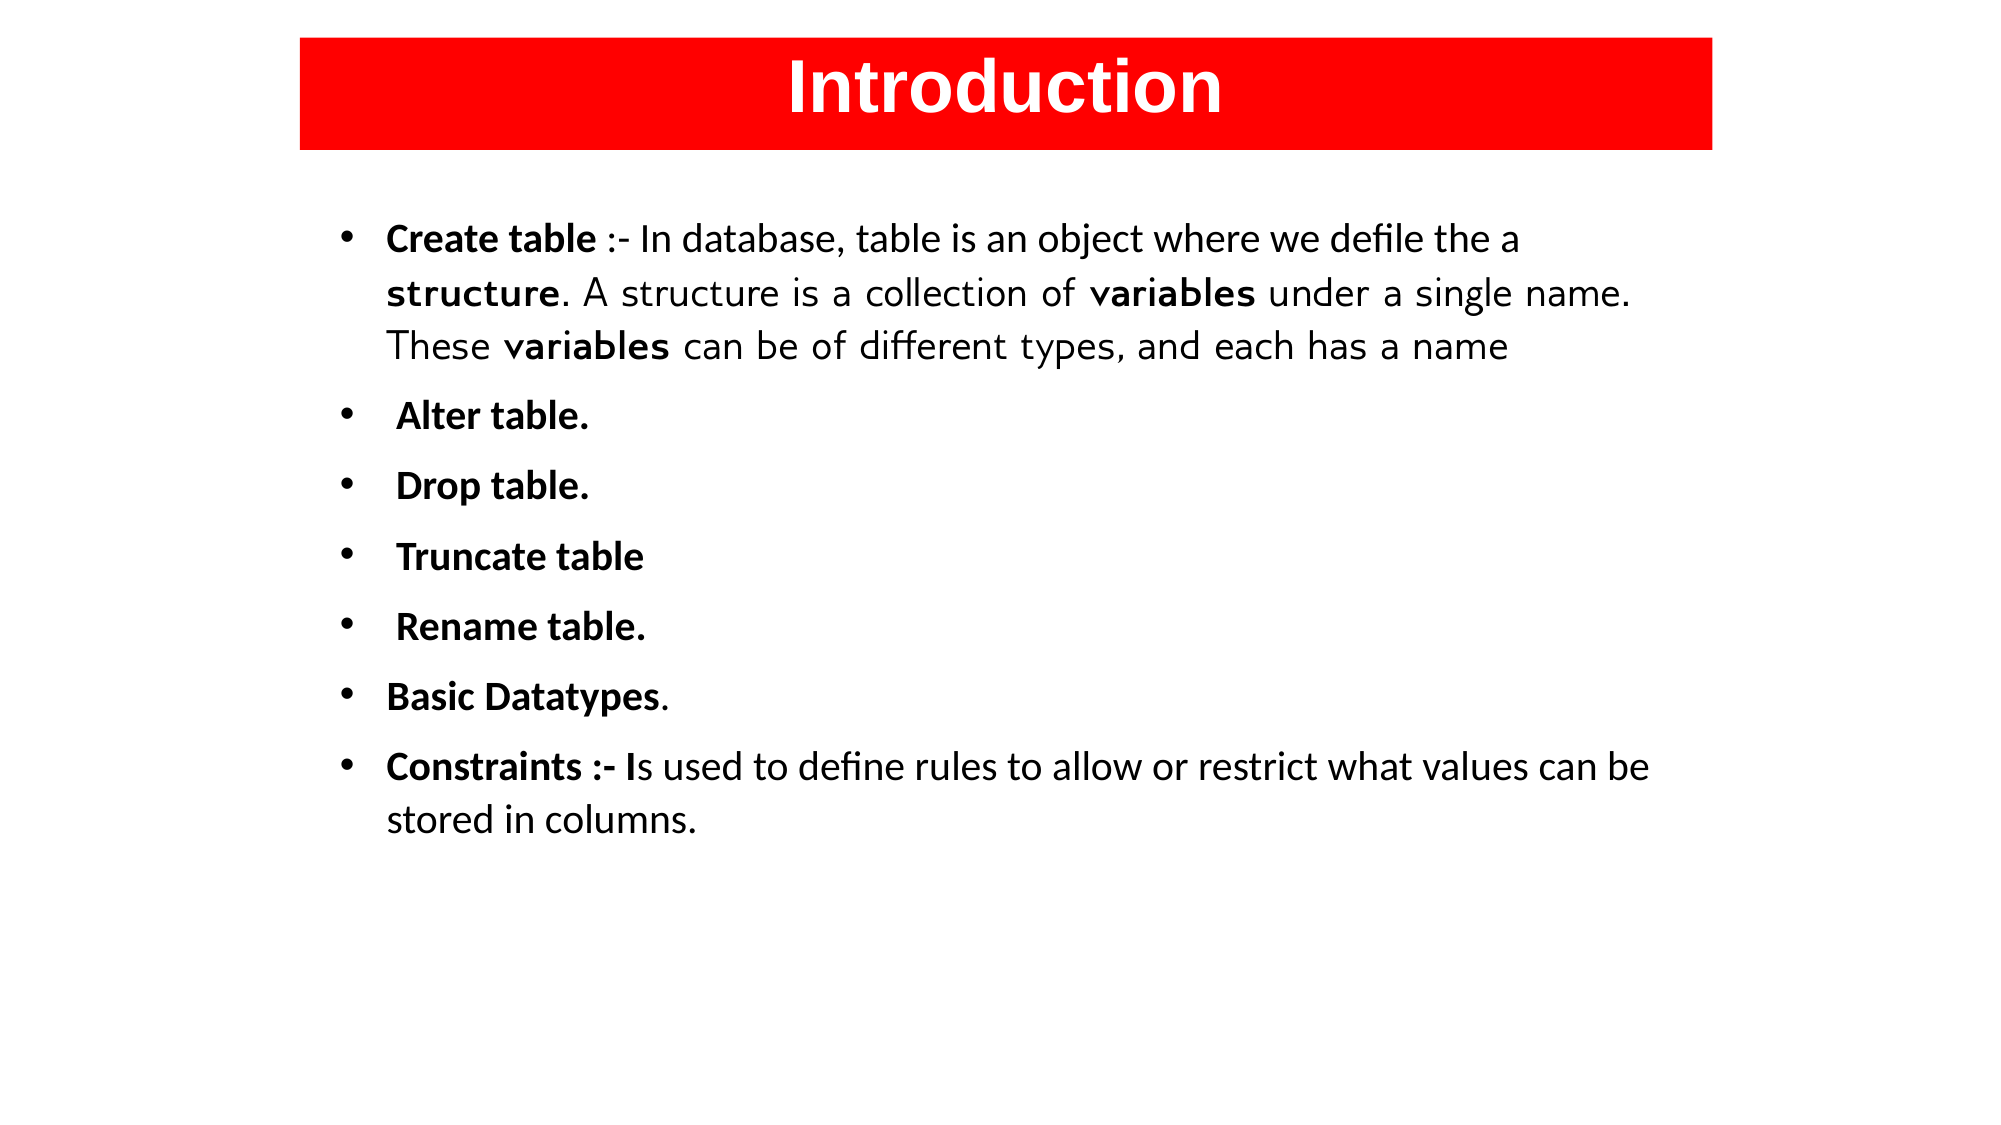

Introduction
Create table :- In database, table is an object where we defile the a structure. A structure is a collection of variables under a single name. These variables can be of different types, and each has a name
 Alter table.
 Drop table.
 Truncate table
 Rename table.
Basic Datatypes.
Constraints :- Is used to define rules to allow or restrict what values can be stored in columns.